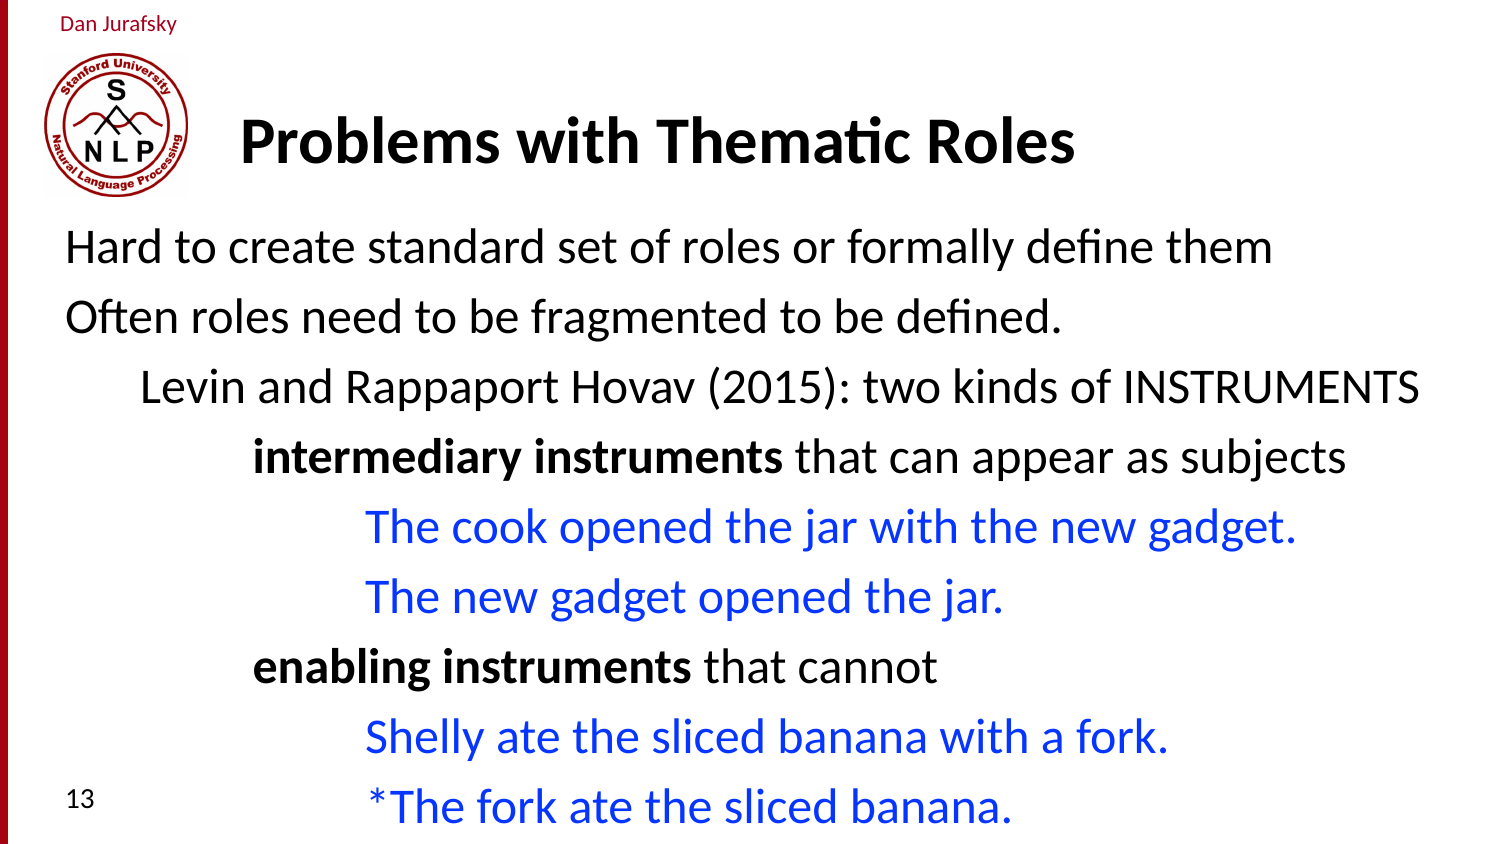

# Problems with Thematic Roles
Hard to create standard set of roles or formally define them
Often roles need to be fragmented to be defined.
Levin and Rappaport Hovav (2015): two kinds of instruments
intermediary instruments that can appear as subjects
The cook opened the jar with the new gadget.
The new gadget opened the jar.
enabling instruments that cannot
Shelly ate the sliced banana with a fork.
*The fork ate the sliced banana.

13